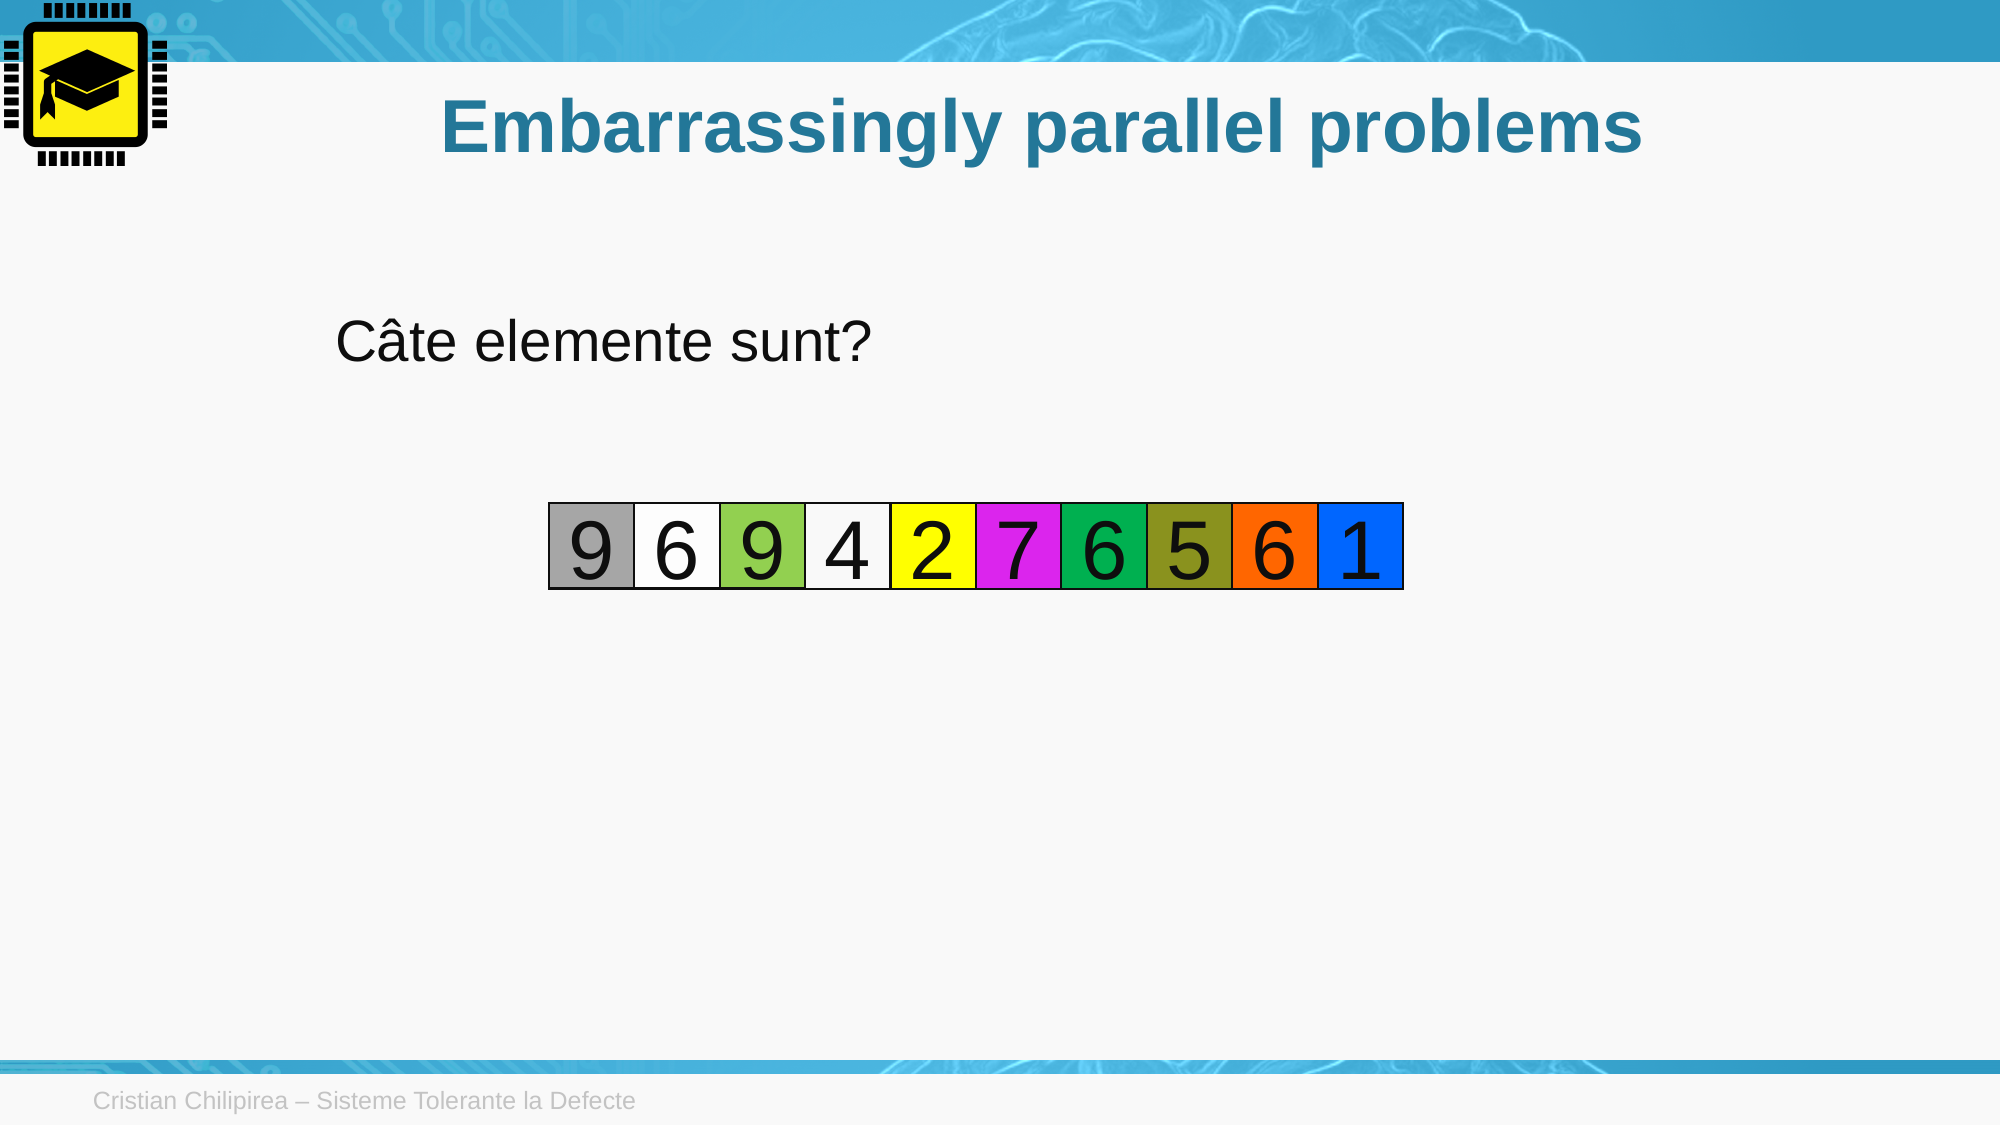

# Embarrassingly parallel problems
Câte elemente sunt?
9
6
9
4
2
7
6
5
6
1
Cristian Chilipirea – Sisteme Tolerante la Defecte